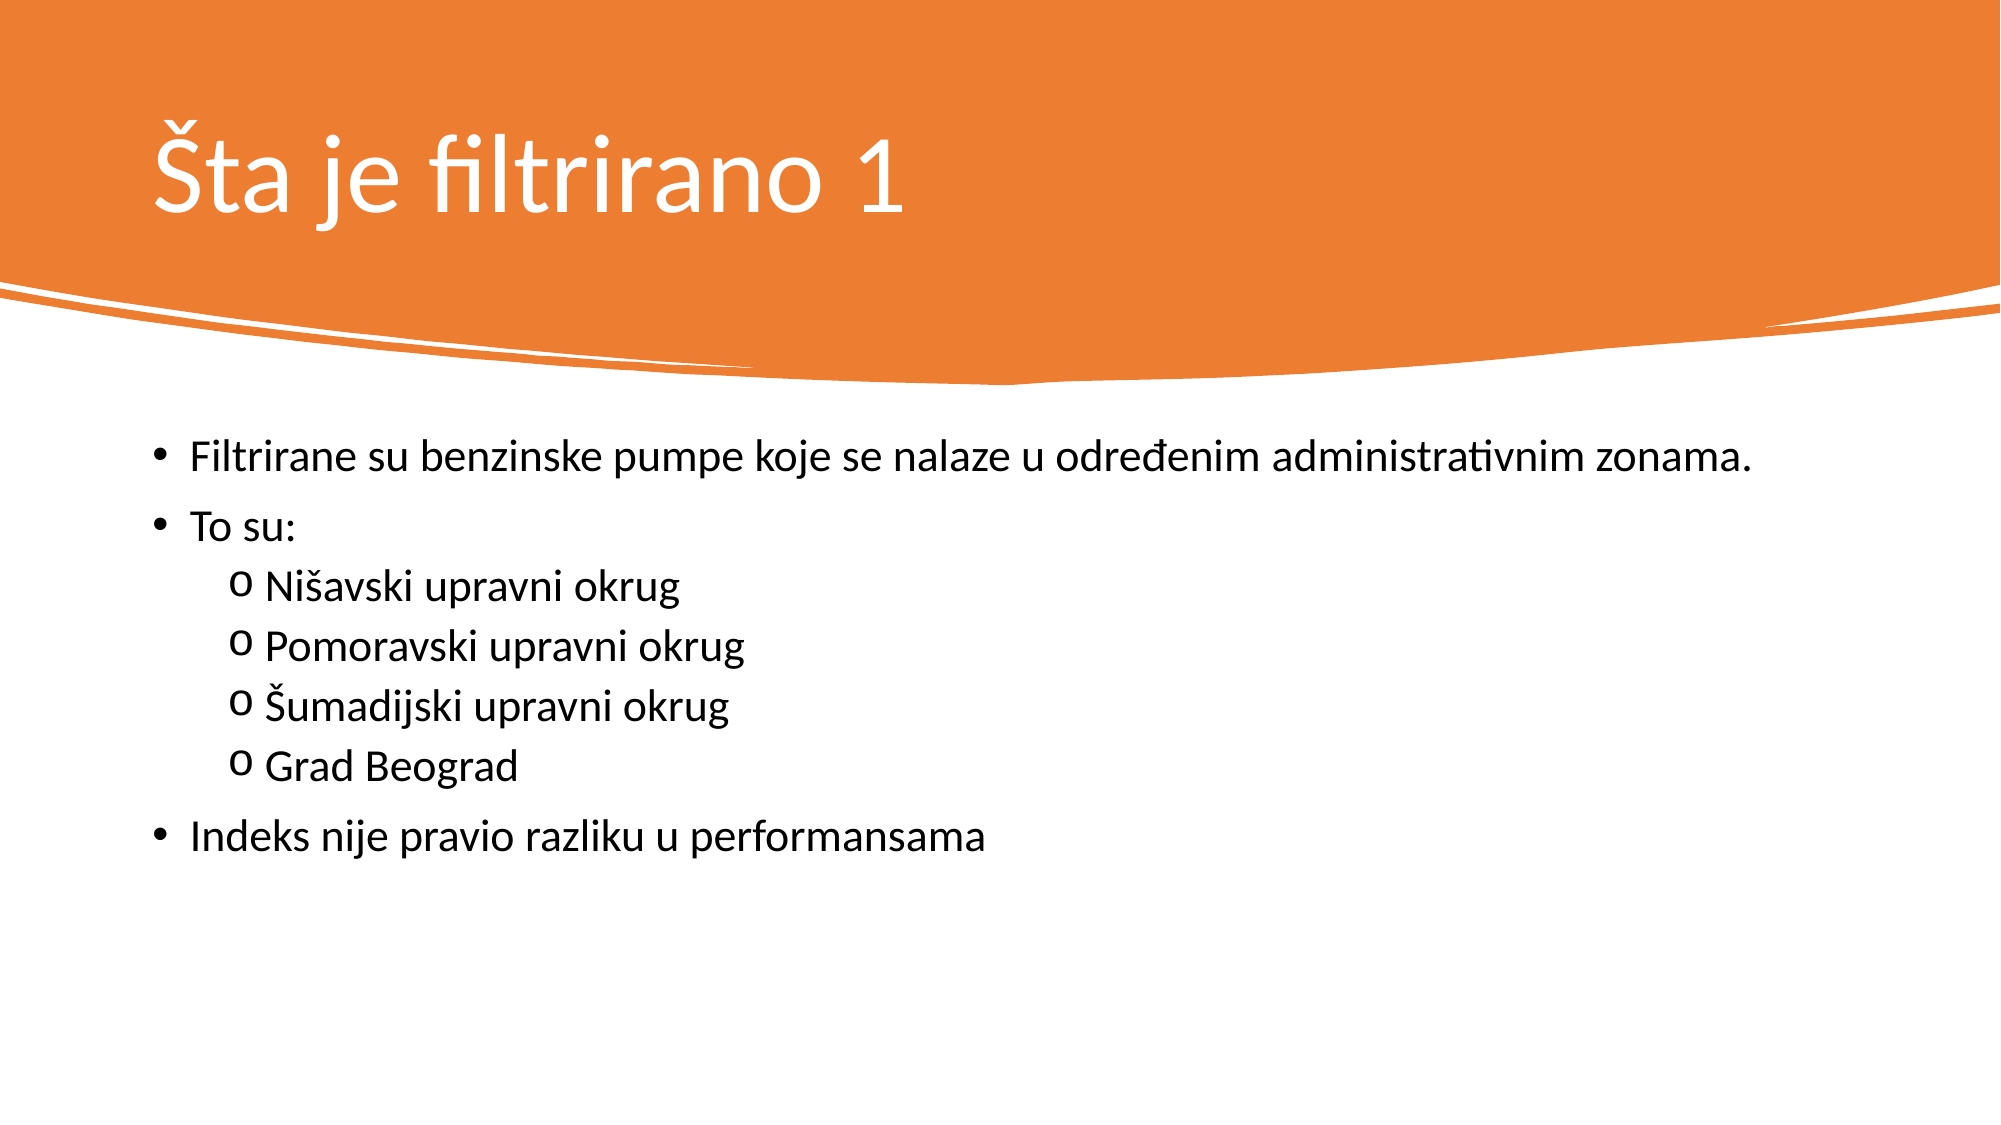

# Šta je filtrirano 1
Filtrirane su benzinske pumpe koje se nalaze u određenim administrativnim zonama.
To su:
Nišavski upravni okrug
Pomoravski upravni okrug
Šumadijski upravni okrug
Grad Beograd
Indeks nije pravio razliku u performansama